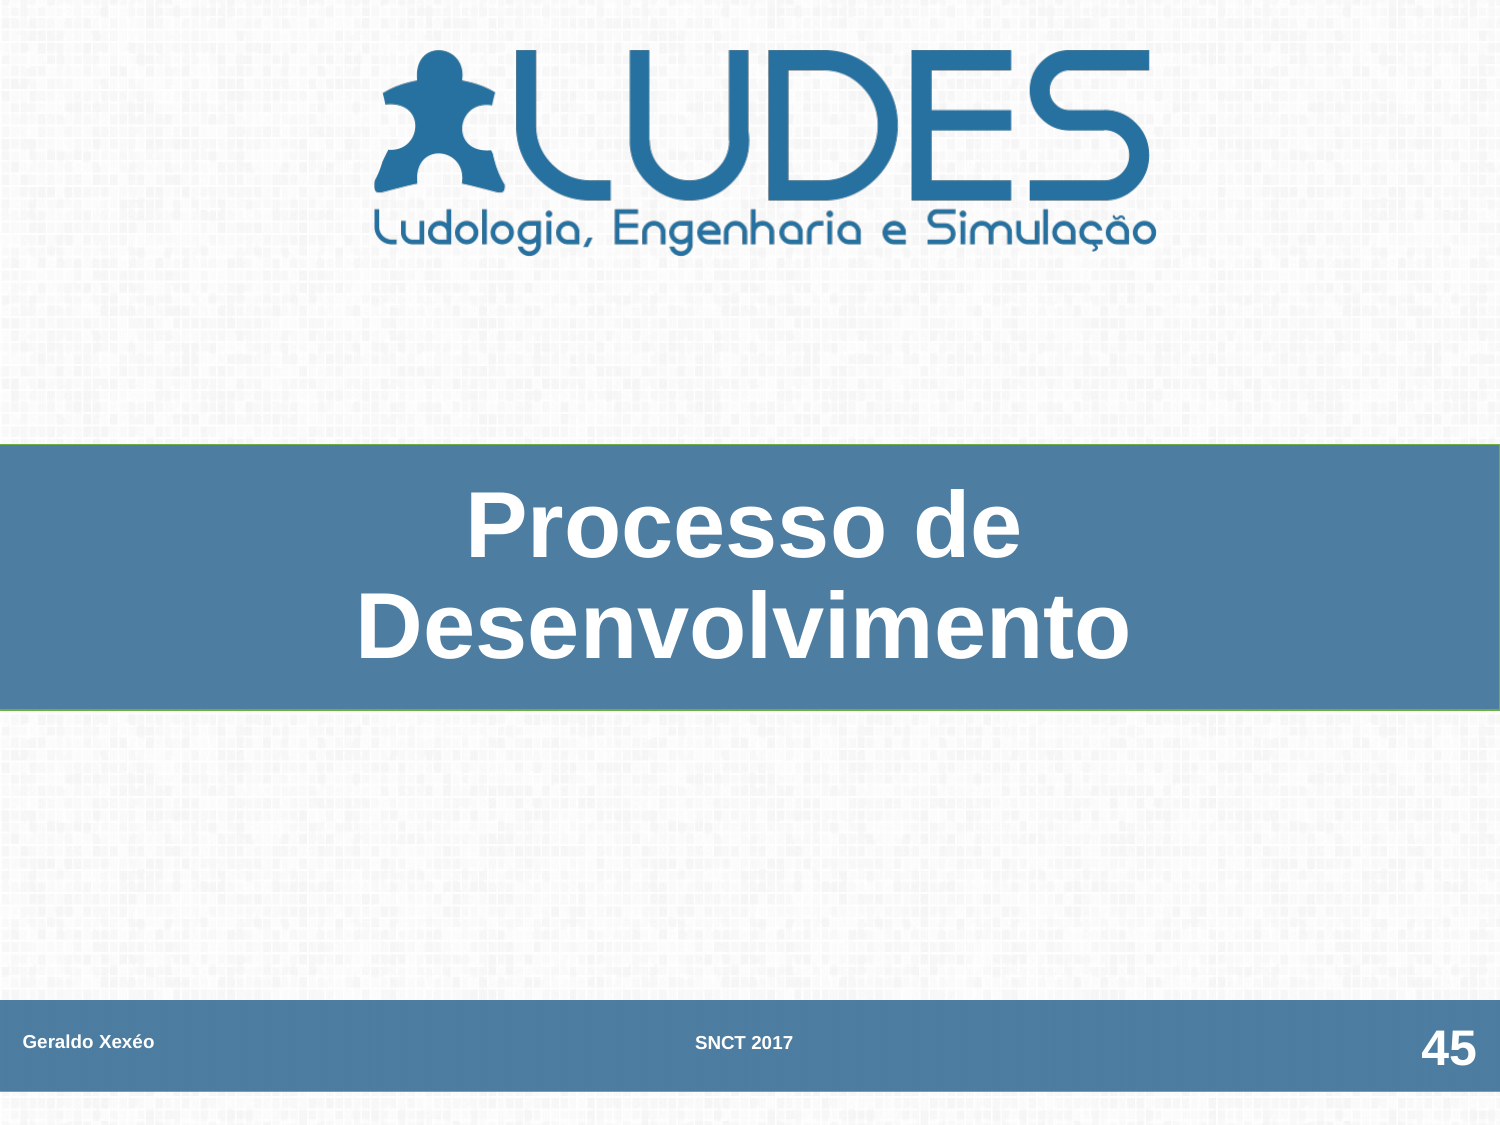

# Processo de Desenvolvimento

Geraldo Xexéo
SNCT 2017
45